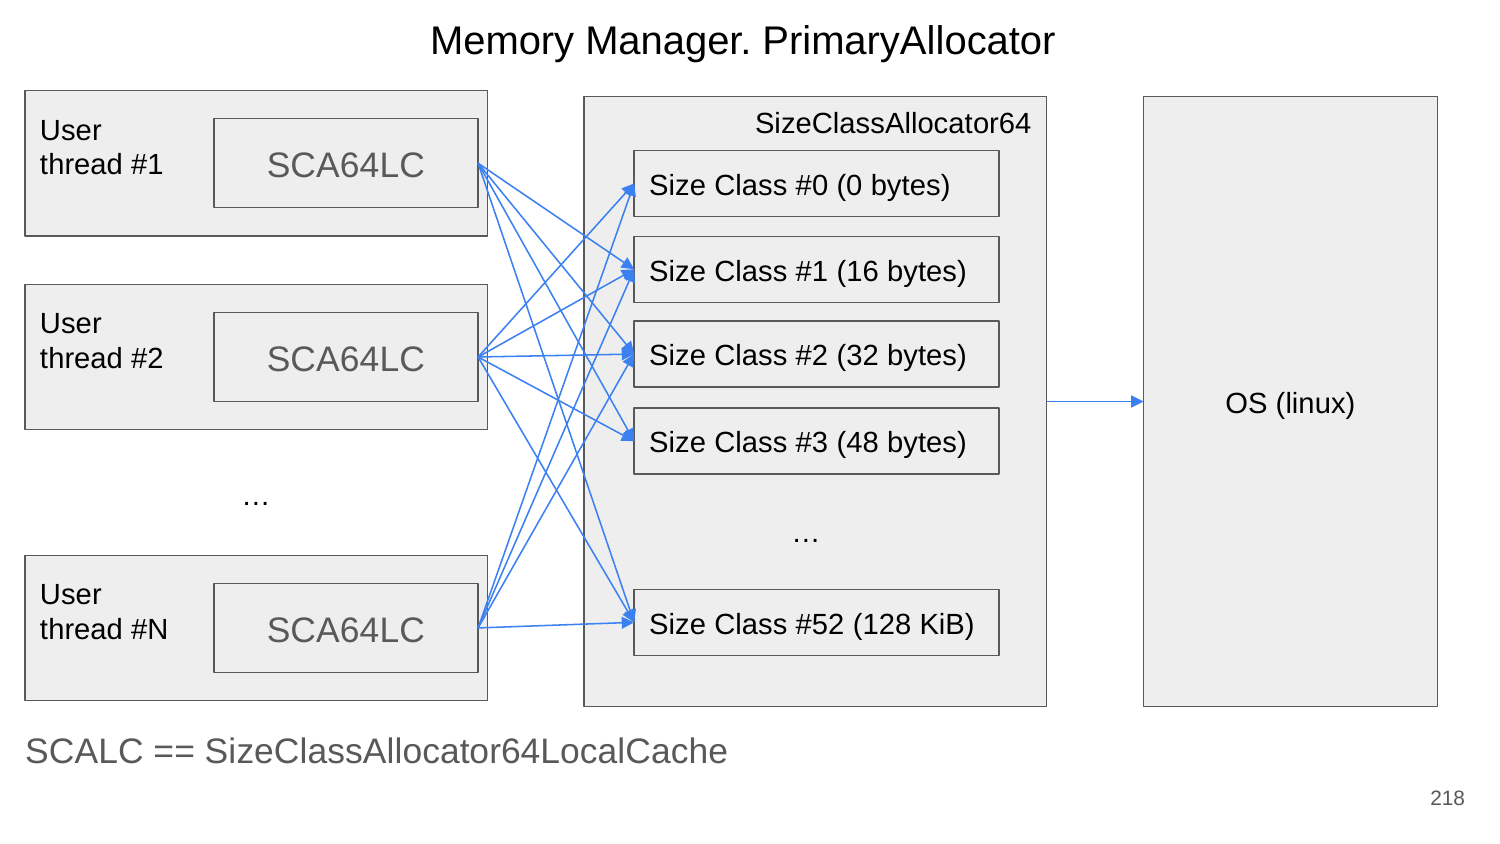

Memory Manager. PrimaryAllocator
User
thread #1

OS (linux)
SizeClassAllocator64

Size Class #0 (0 bytes)
Size Class #1 (16 bytes)
Size Class #2 (32 bytes)
Size Class #3 (48 bytes)
…
Size Class #52 (128 KiB)
SCA64LC
User
thread #2

SCA64LC
…
User
thread #N

SCA64LC
SCALC == SizeClassAllocator64LocalCache
218